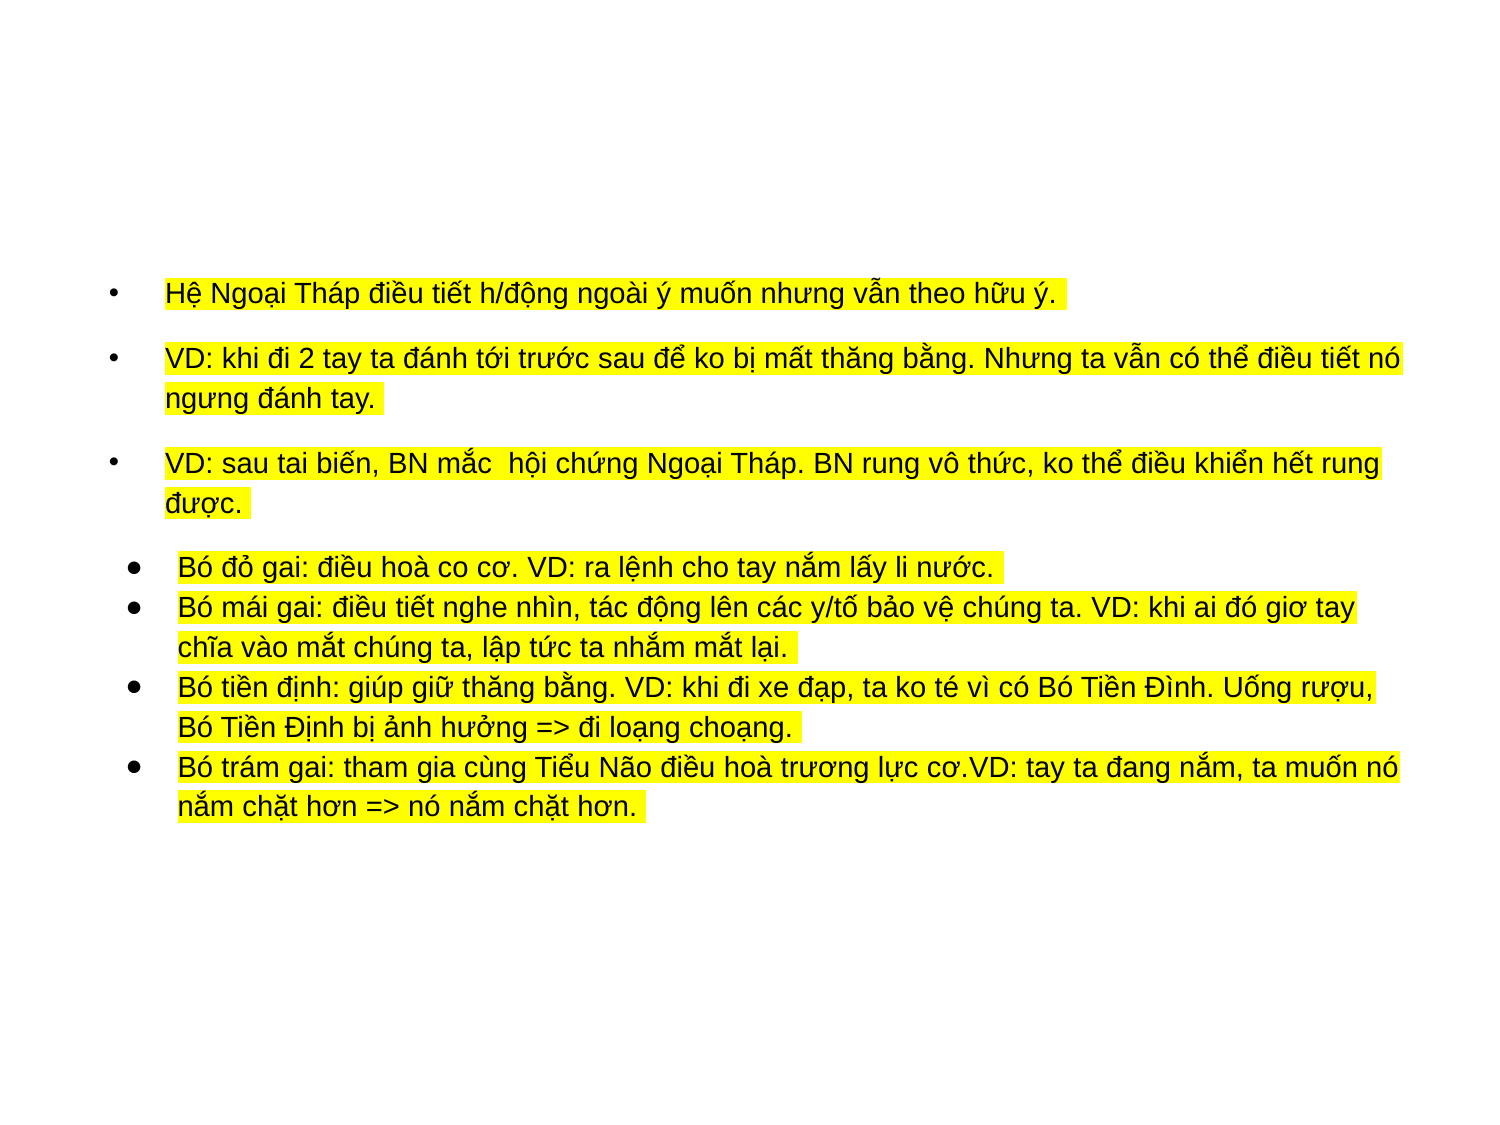

Hệ Ngoại Tháp điều tiết h/động ngoài ý muốn nhưng vẫn theo hữu ý.
VD: khi đi 2 tay ta đánh tới trước sau để ko bị mất thăng bằng. Nhưng ta vẫn có thể điều tiết nó ngưng đánh tay.
VD: sau tai biến, BN mắc  hội chứng Ngoại Tháp. BN rung vô thức, ko thể điều khiển hết rung được.
Bó đỏ gai: điều hoà co cơ. VD: ra lệnh cho tay nắm lấy li nước.
Bó mái gai: điều tiết nghe nhìn, tác động lên các y/tố bảo vệ chúng ta. VD: khi ai đó giơ tay chĩa vào mắt chúng ta, lập tức ta nhắm mắt lại.
Bó tiền định: giúp giữ thăng bằng. VD: khi đi xe đạp, ta ko té vì có Bó Tiền Đình. Uống rượu, Bó Tiền Định bị ảnh hưởng => đi loạng choạng.
Bó trám gai: tham gia cùng Tiểu Não điều hoà trương lực cơ.VD: tay ta đang nắm, ta muốn nó nắm chặt hơn => nó nắm chặt hơn.